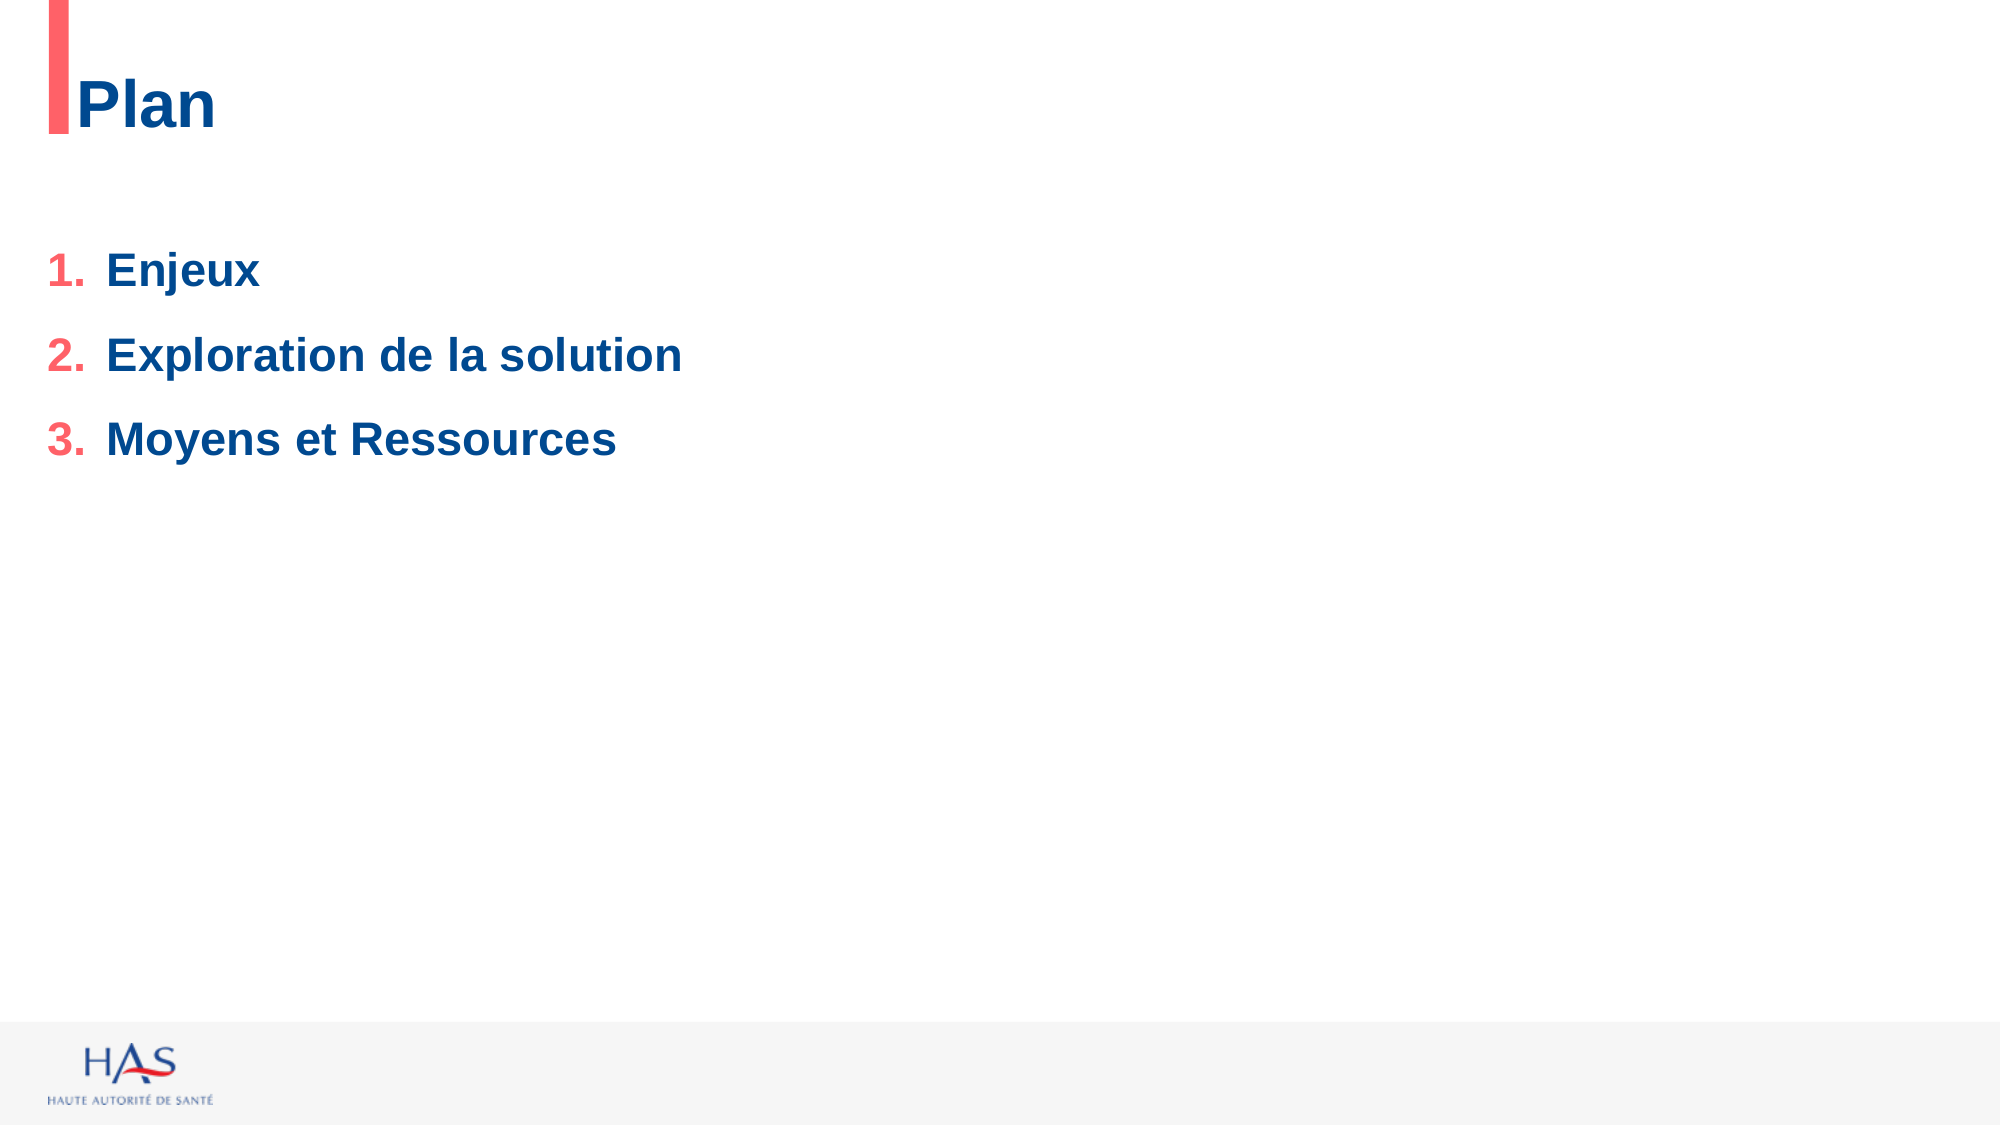

# Plan
Enjeux
Exploration de la solution
Moyens et Ressources